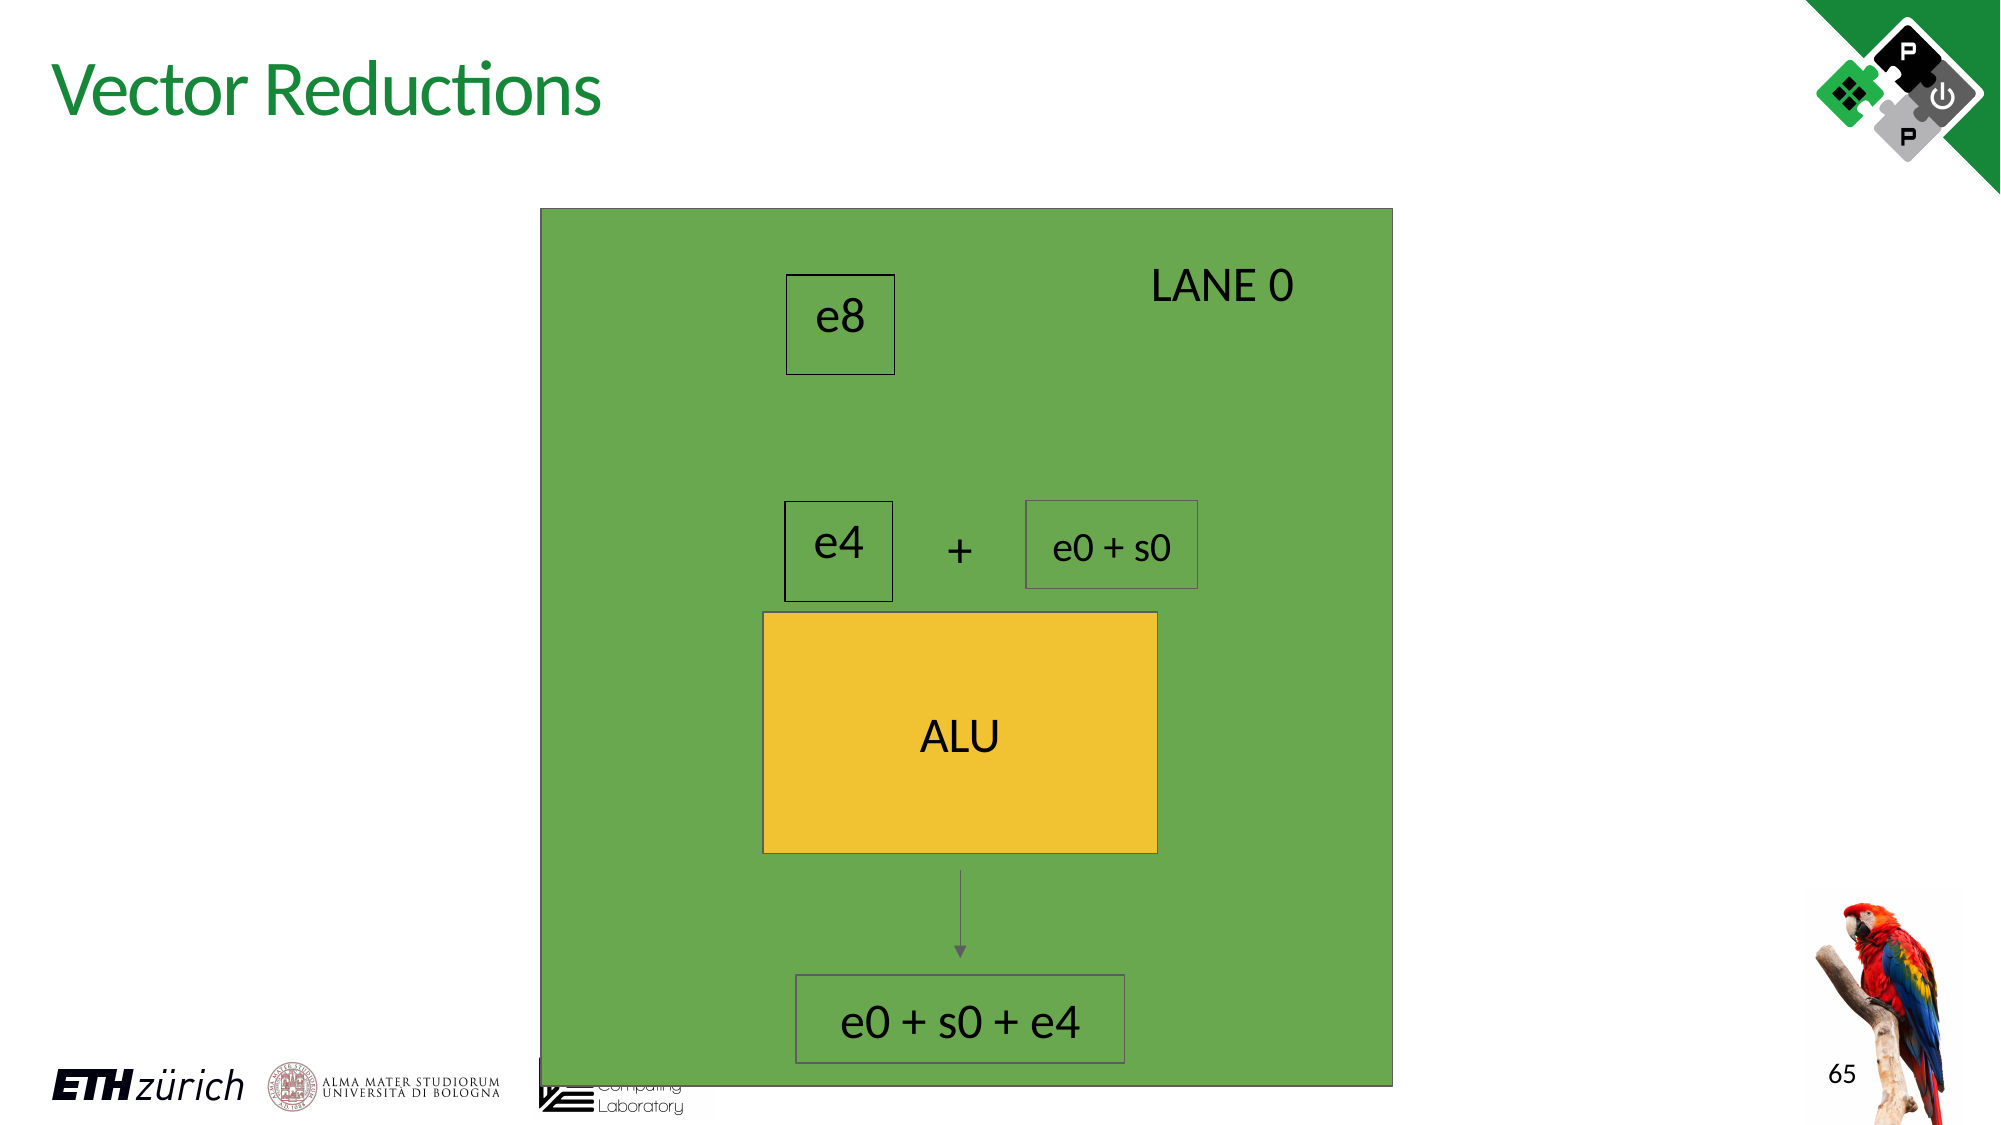

# Vector Reductions

LANE 0
| e8 |
| --- |
+
e0 + s0
| e4 |
| --- |
ALU
e0 + s0 + e4
65